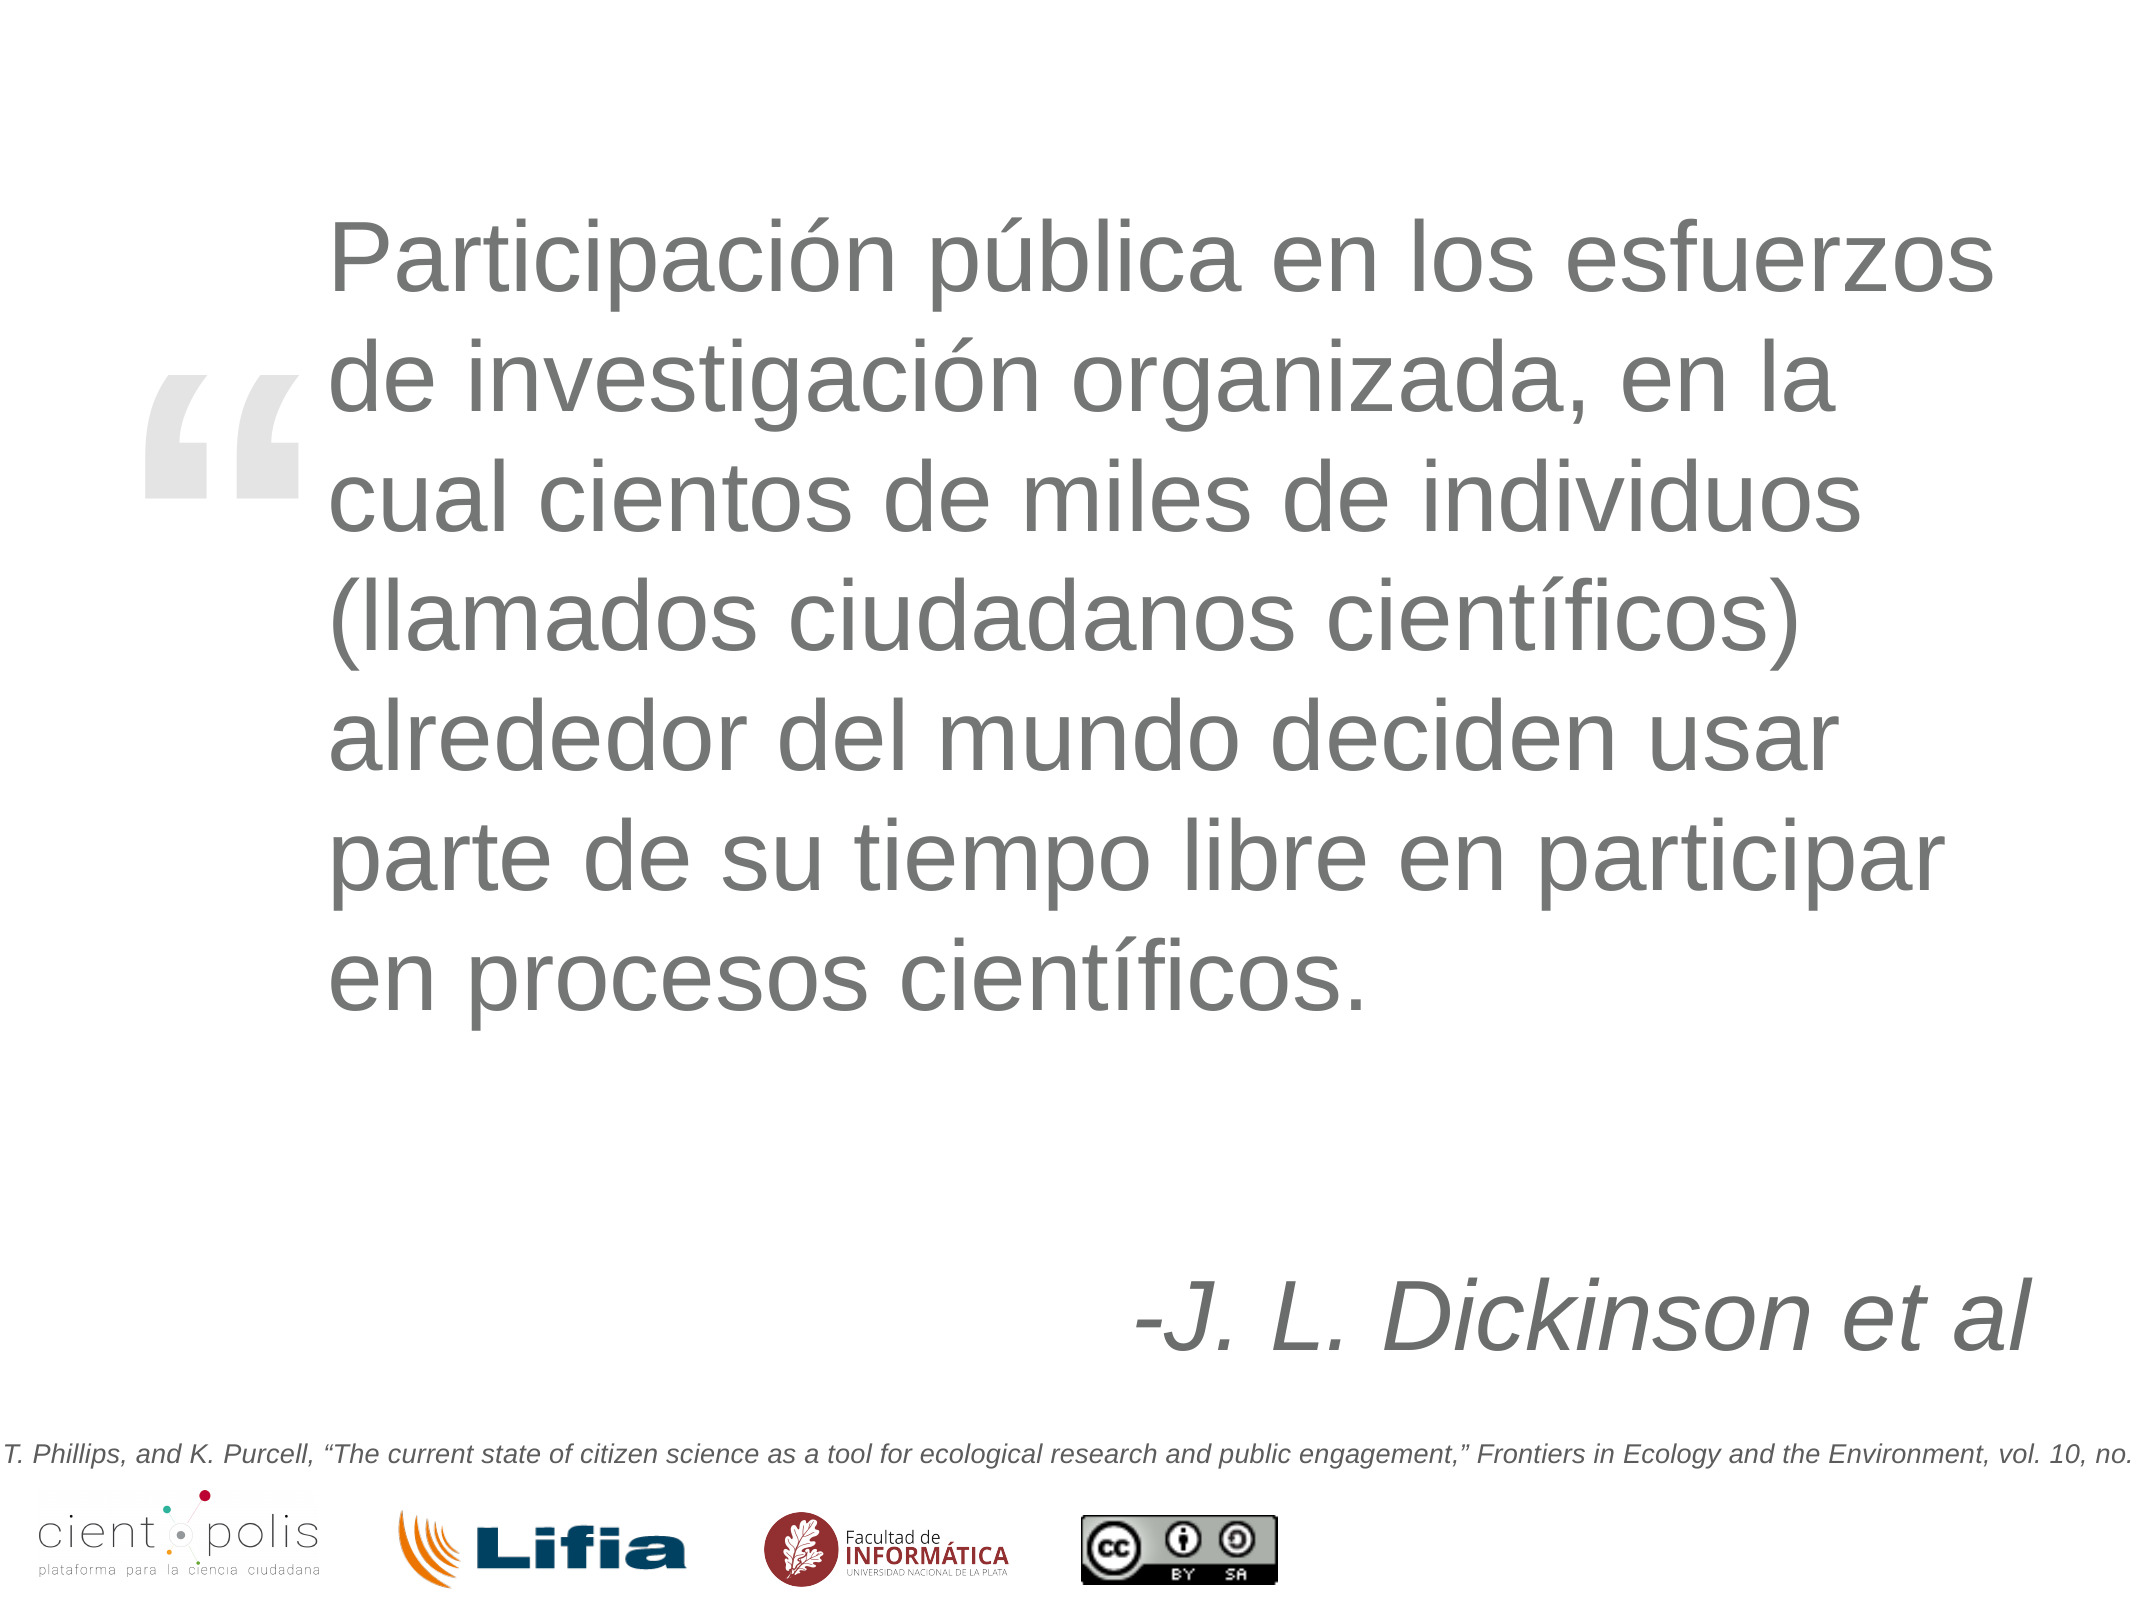

Participación pública en los esfuerzos de investigación organizada, en la cual cientos de miles de individuos (llamados ciudadanos científicos) alrededor del mundo deciden usar parte de su tiempo libre en participar en procesos científicos.
-J. L. Dickinson et al
J. L. Dickinson, J. Shirk, D. Bonter, R. Bonney, R. L. Crain, J. Martin, T. Phillips, and K. Purcell, “The current state of citizen science as a tool for ecological research and public engagement,” Frontiers in Ecology and the Environment, vol. 10, no. 6, pp. 291–297, 2012. [Online]. Available: http://dx.doi.org/10.1890/110236